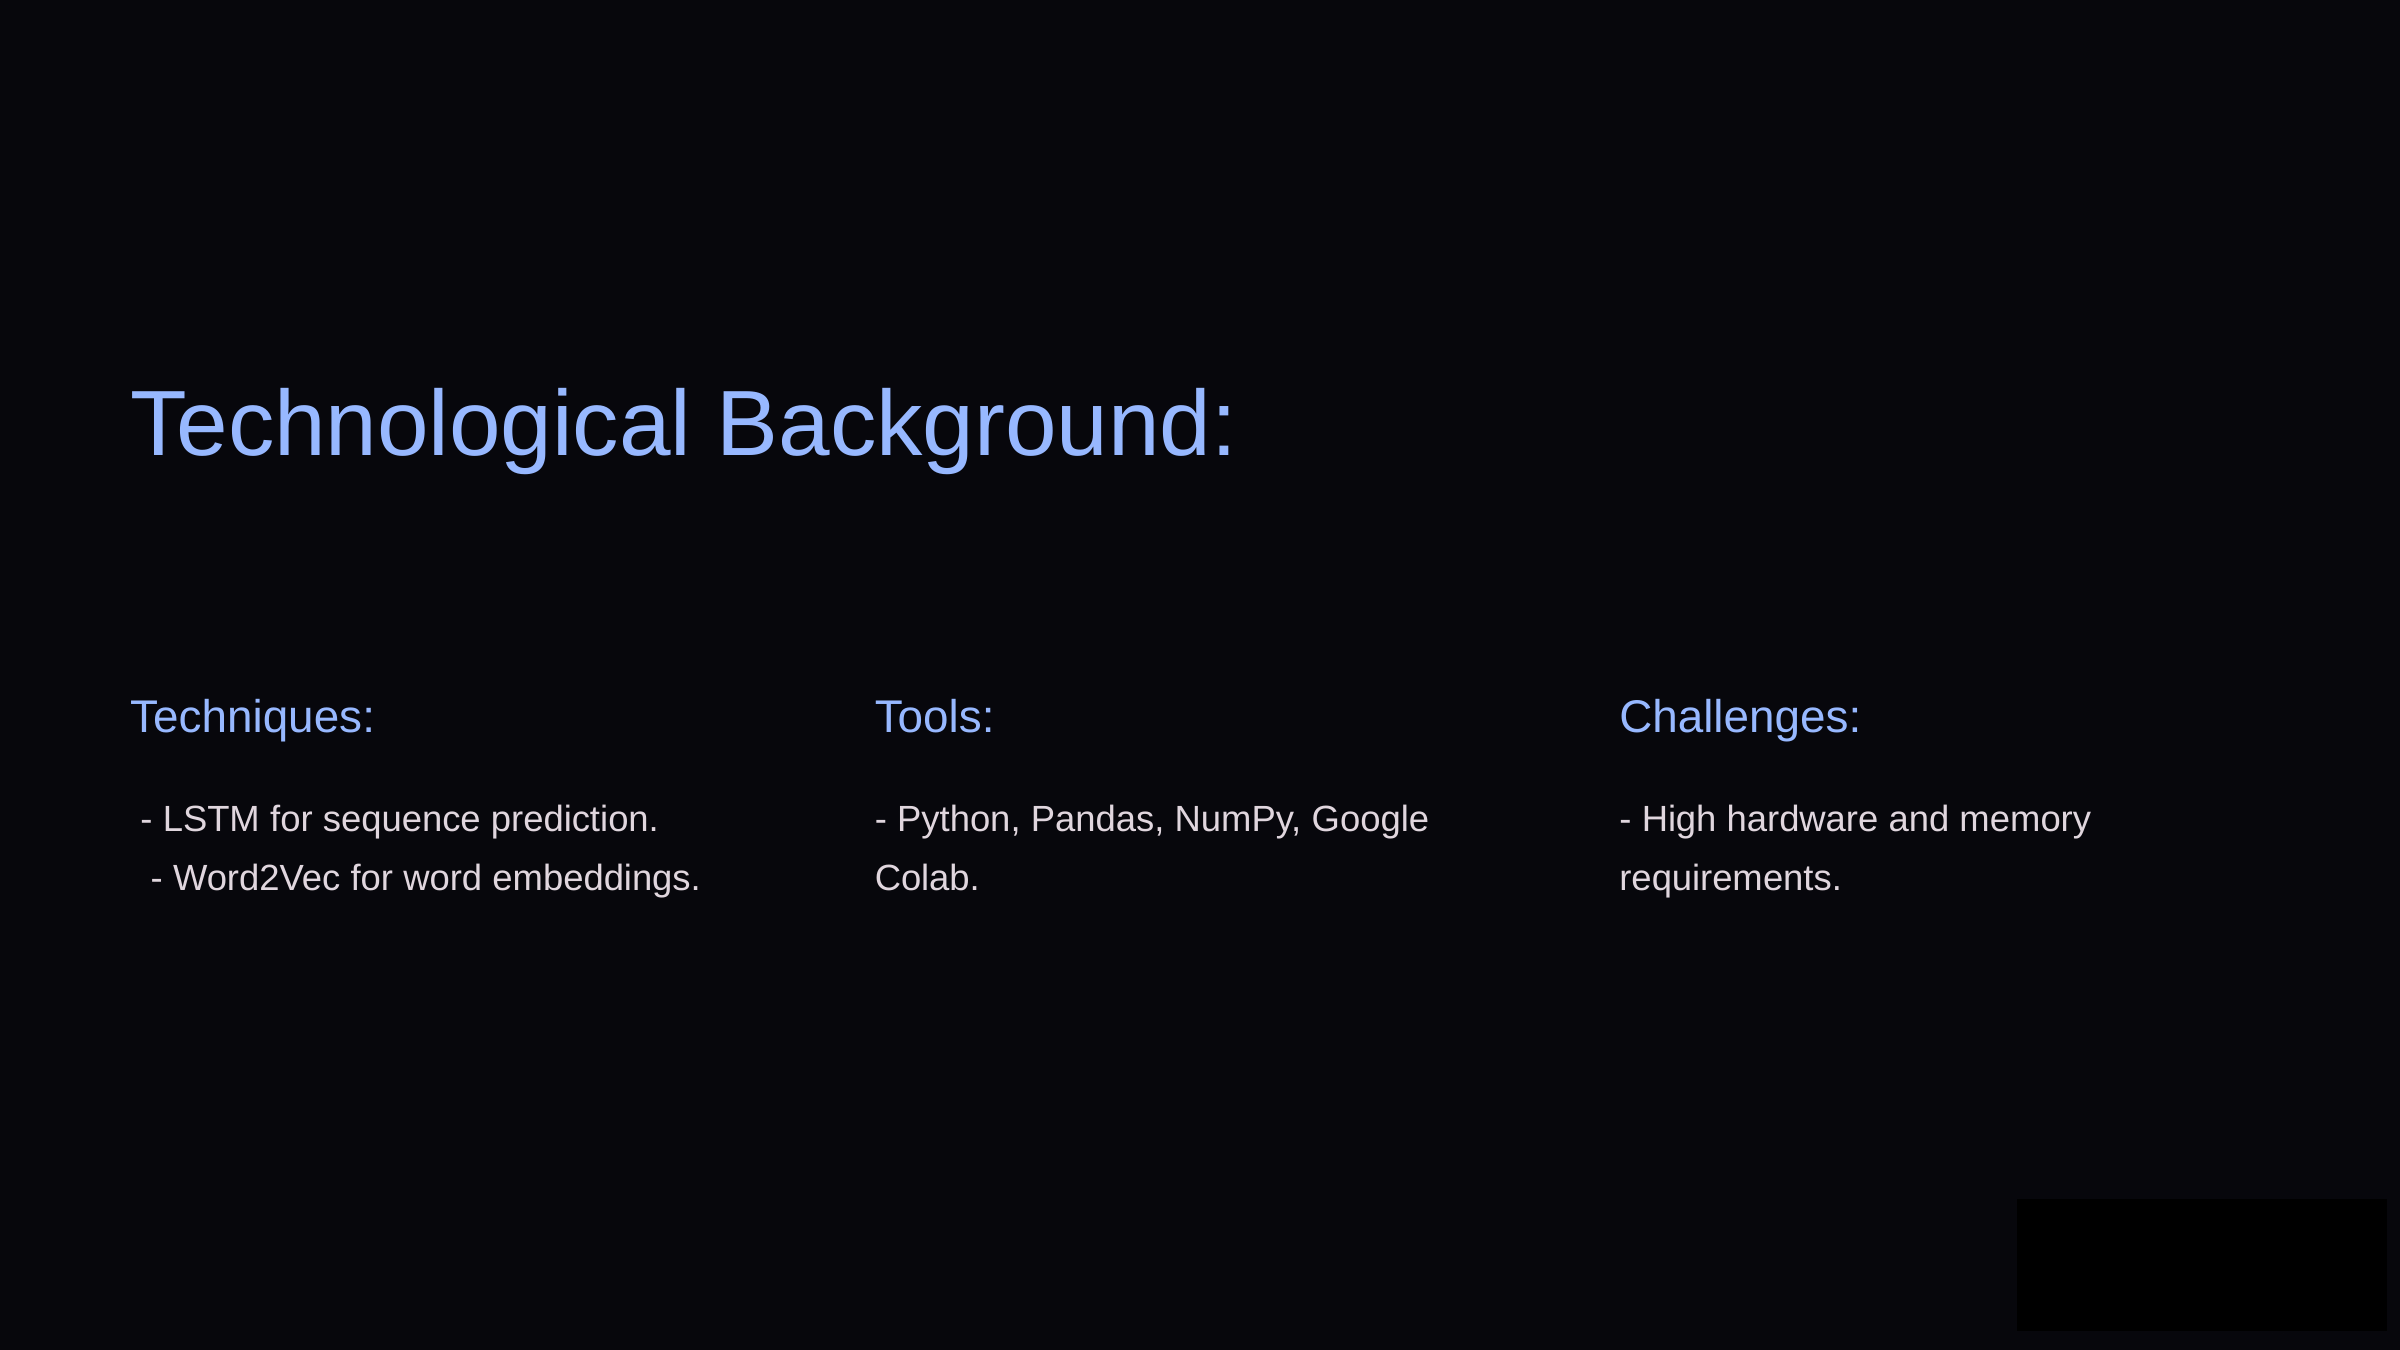

Technological Background:
Techniques:
Tools:
Challenges:
 - LSTM for sequence prediction.
  - Word2Vec for word embeddings.
- Python, Pandas, NumPy, Google Colab.
- High hardware and memory requirements.